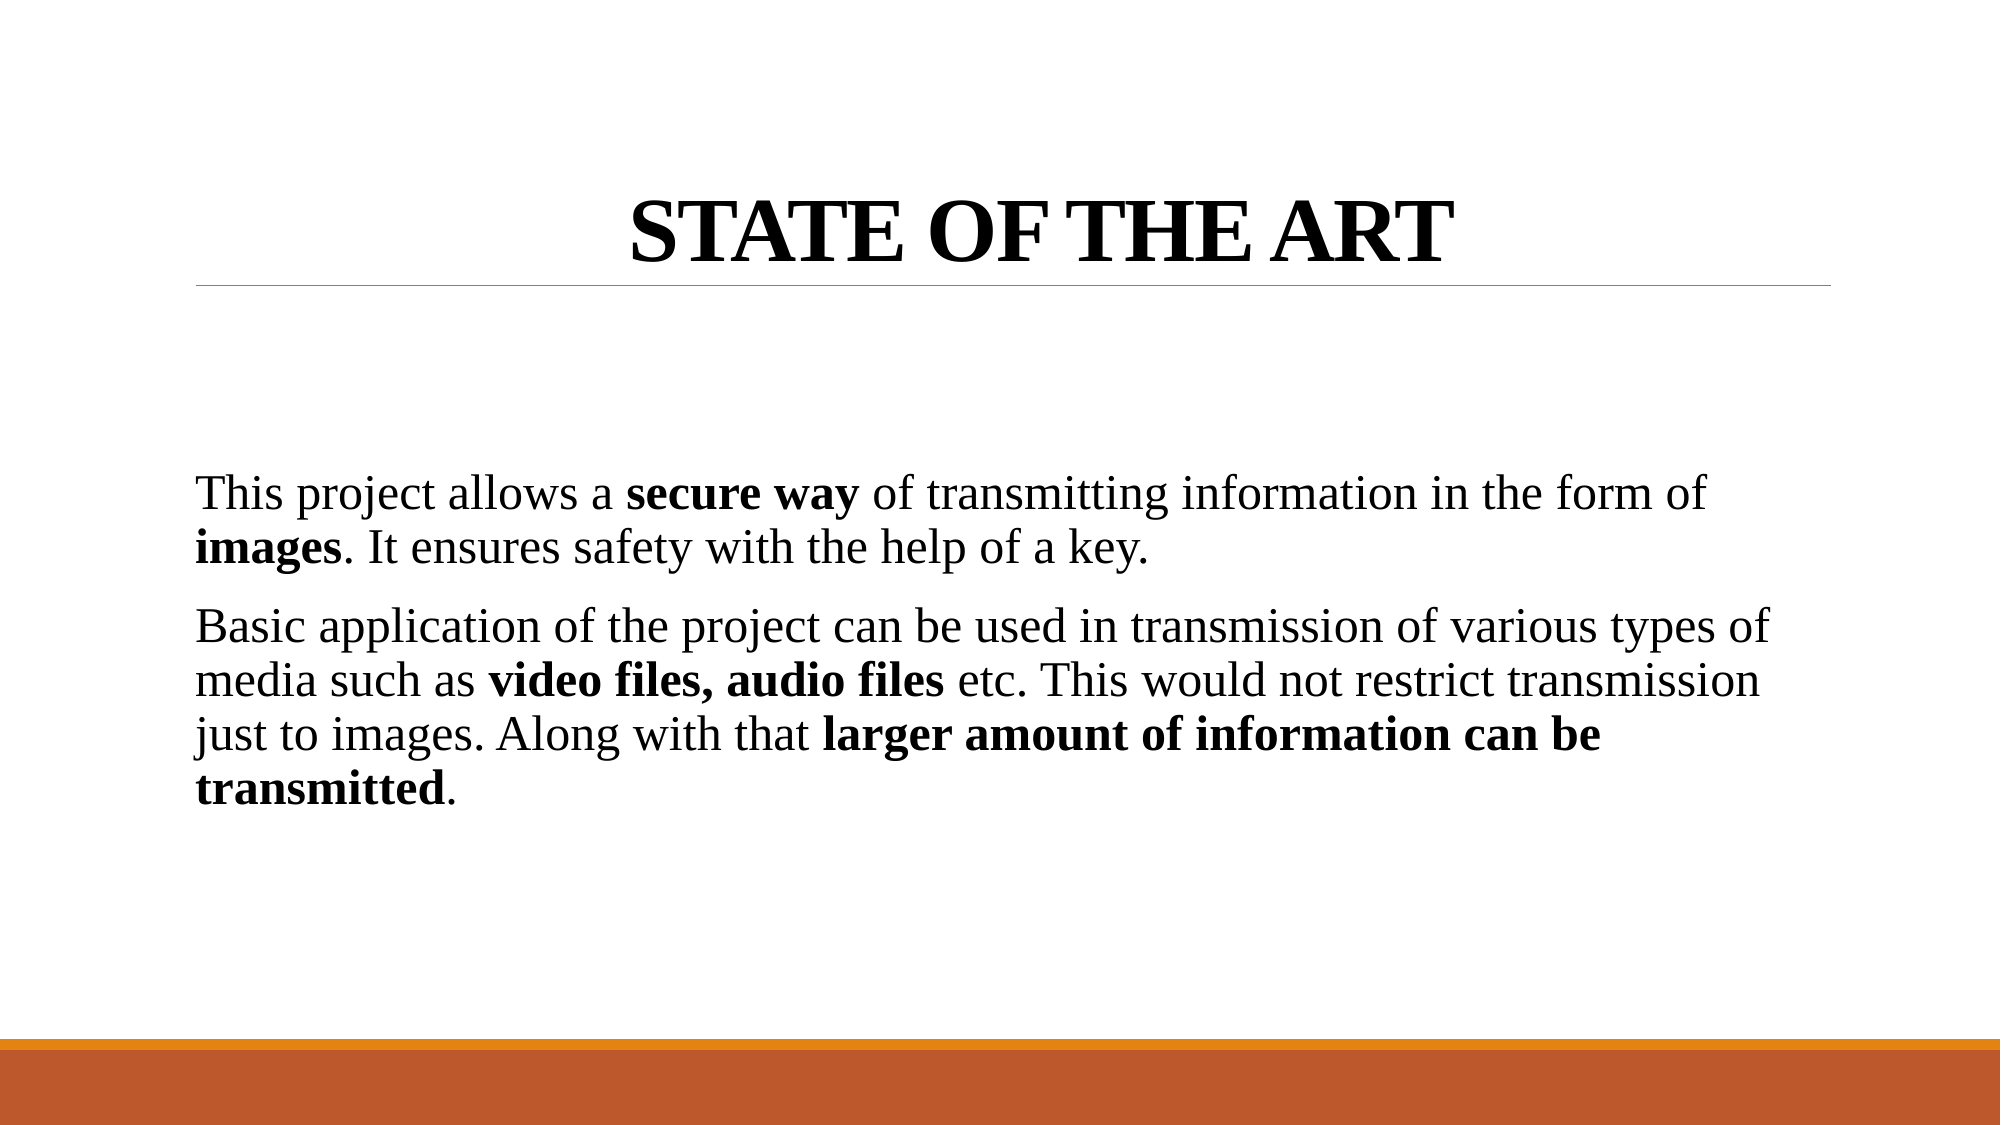

# STATE OF THE ART

This project allows a secure way of transmitting information in the form of images. It ensures safety with the help of a key.
Basic application of the project can be used in transmission of various types of media such as video files, audio files etc. This would not restrict transmission just to images. Along with that larger amount of information can be transmitted.